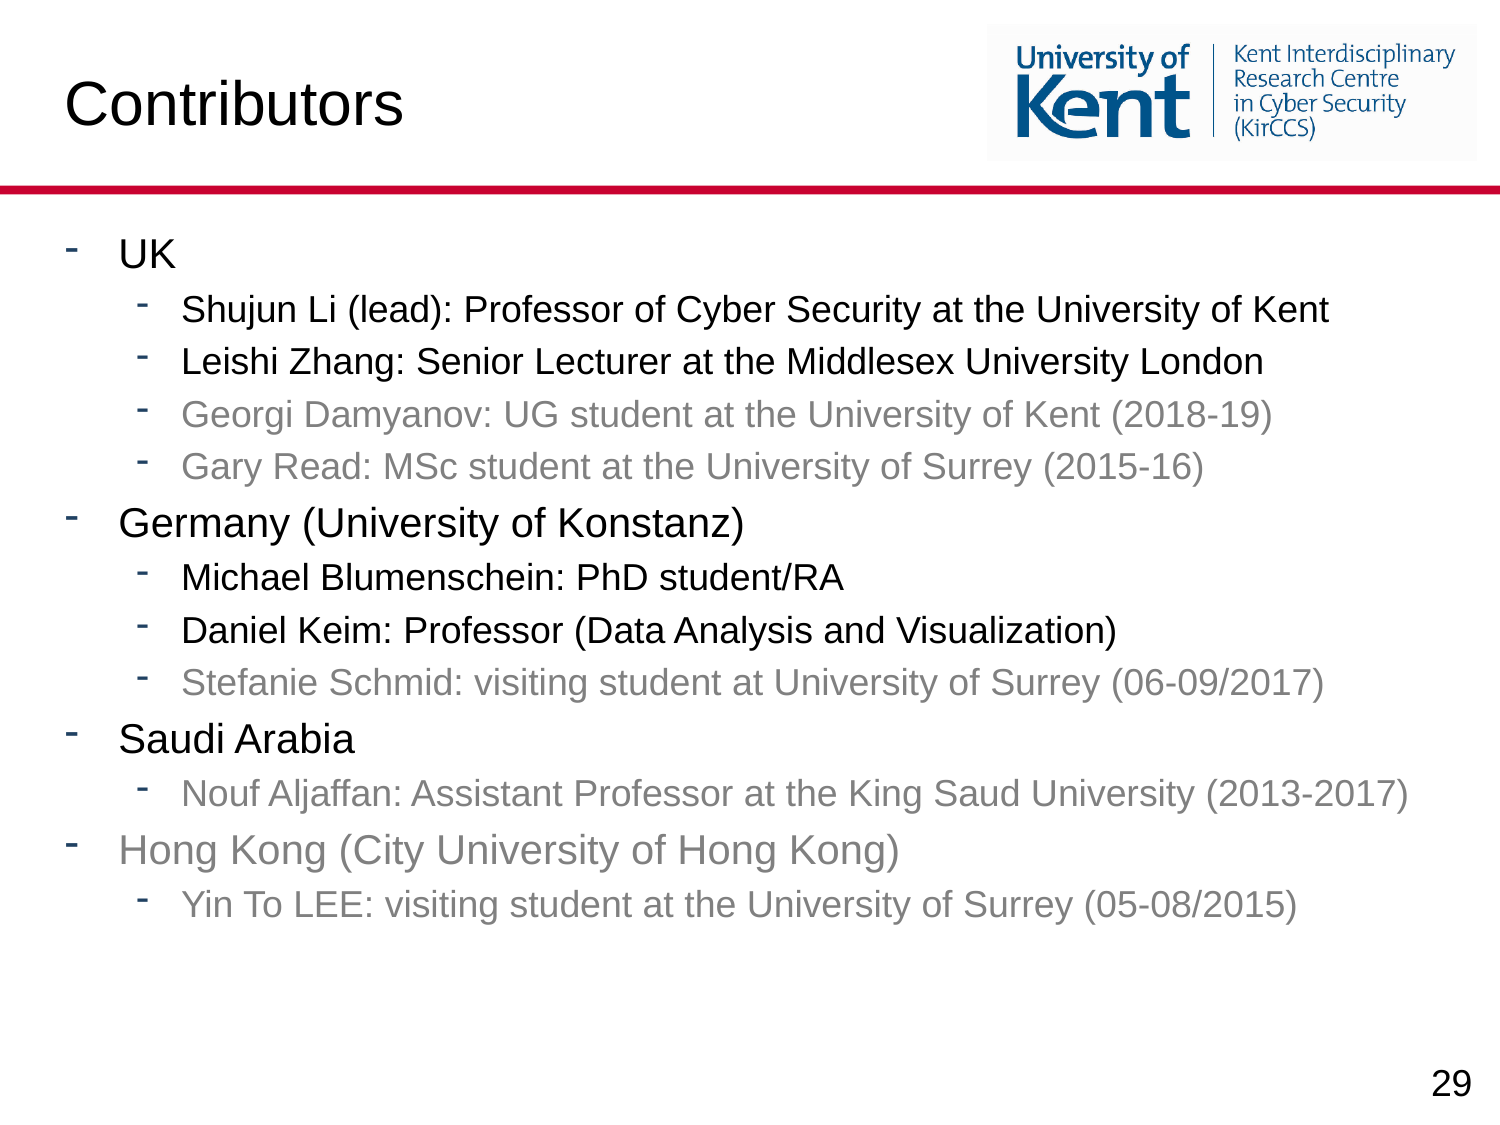

Contributors
UK
Shujun Li (lead): Professor of Cyber Security at the University of Kent
Leishi Zhang: Senior Lecturer at the Middlesex University London
Georgi Damyanov: UG student at the University of Kent (2018-19)
Gary Read: MSc student at the University of Surrey (2015-16)
Germany (University of Konstanz)
Michael Blumenschein: PhD student/RA
Daniel Keim: Professor (Data Analysis and Visualization)
Stefanie Schmid: visiting student at University of Surrey (06-09/2017)
Saudi Arabia
Nouf Aljaffan: Assistant Professor at the King Saud University (2013-2017)
Hong Kong (City University of Hong Kong)
Yin To LEE: visiting student at the University of Surrey (05-08/2015)